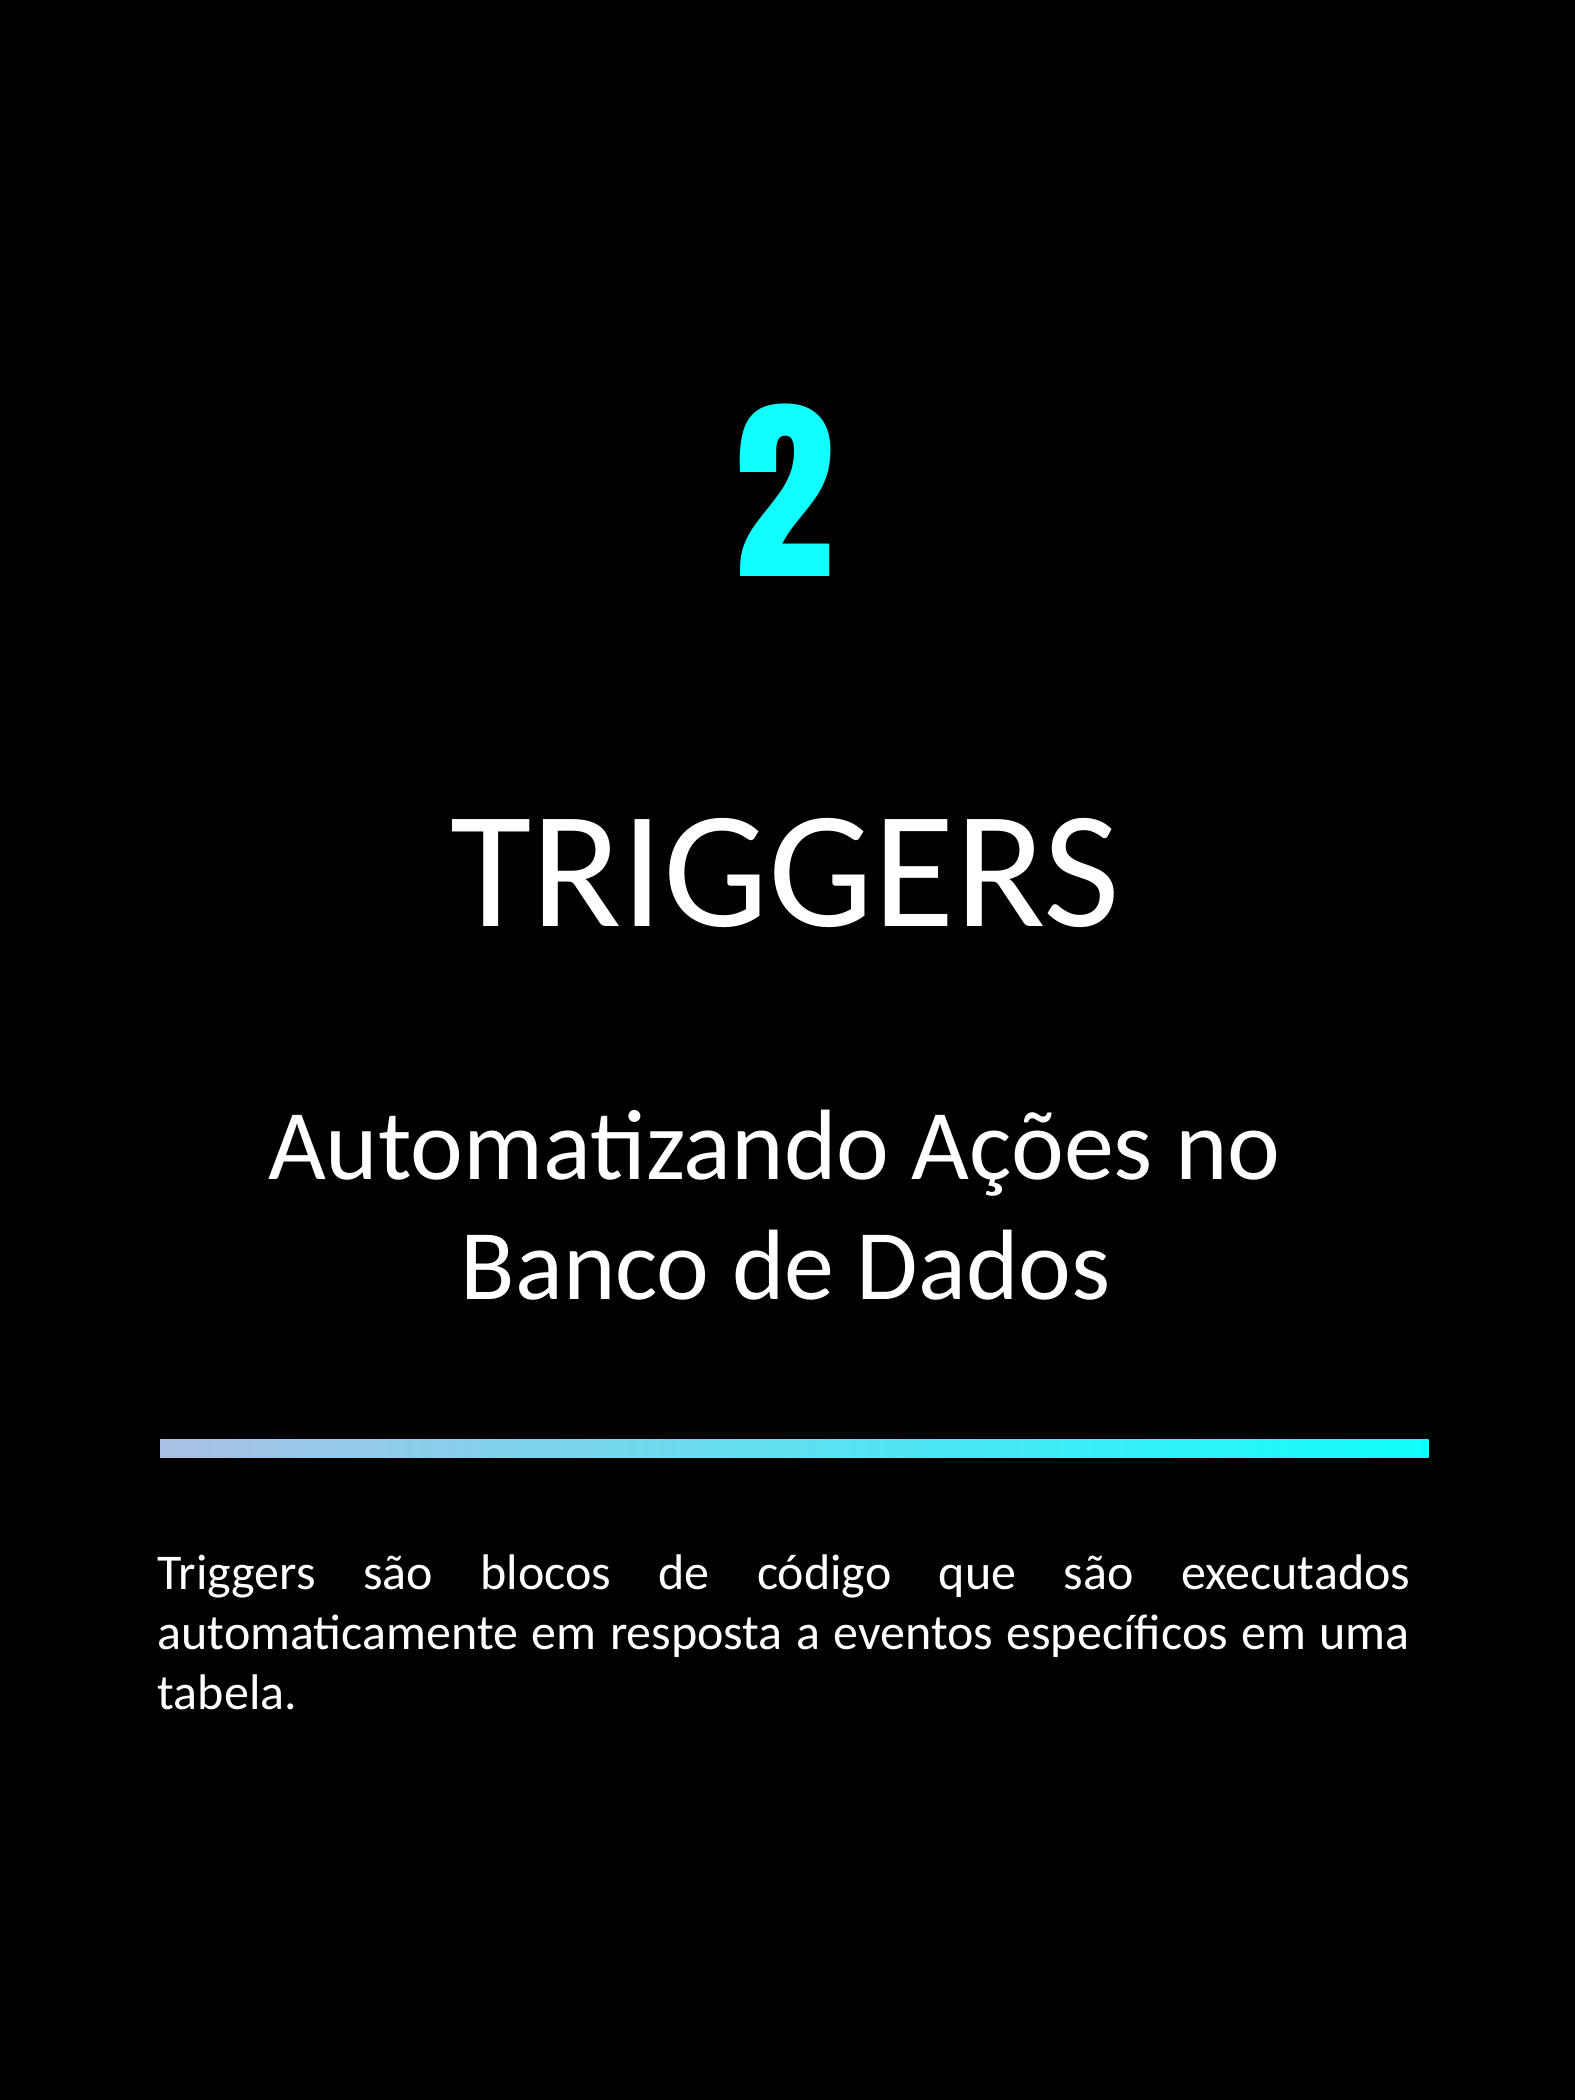

TRIGGERS

Automatizando Ações no
Banco de Dados
2

Triggers são blocos de código que são executados automaticamente em resposta a eventos específicos em uma tabela.
PL/SQL AVANÇADO – LAÉRCIO CRUZ
6